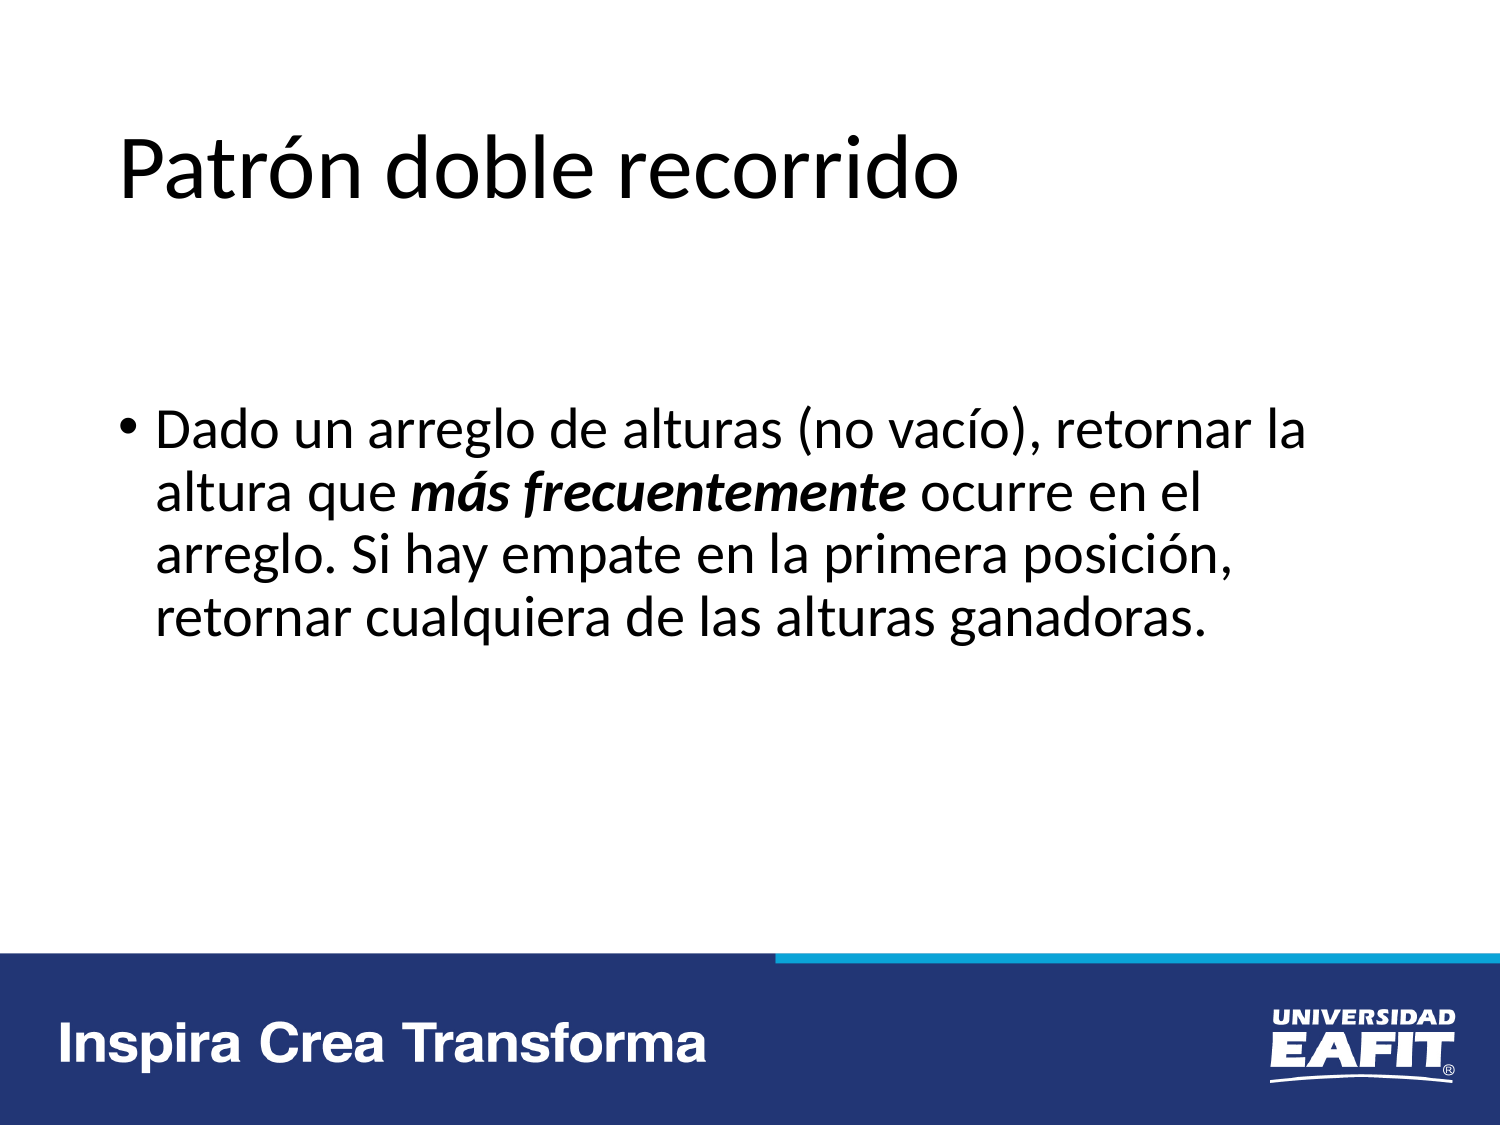

# Patrón doble recorrido

Dado un arreglo de alturas (no vacío), retornar la altura que más frecuentemente ocurre en el arreglo. Si hay empate en la primera posición, retornar cualquiera de las alturas ganadoras.